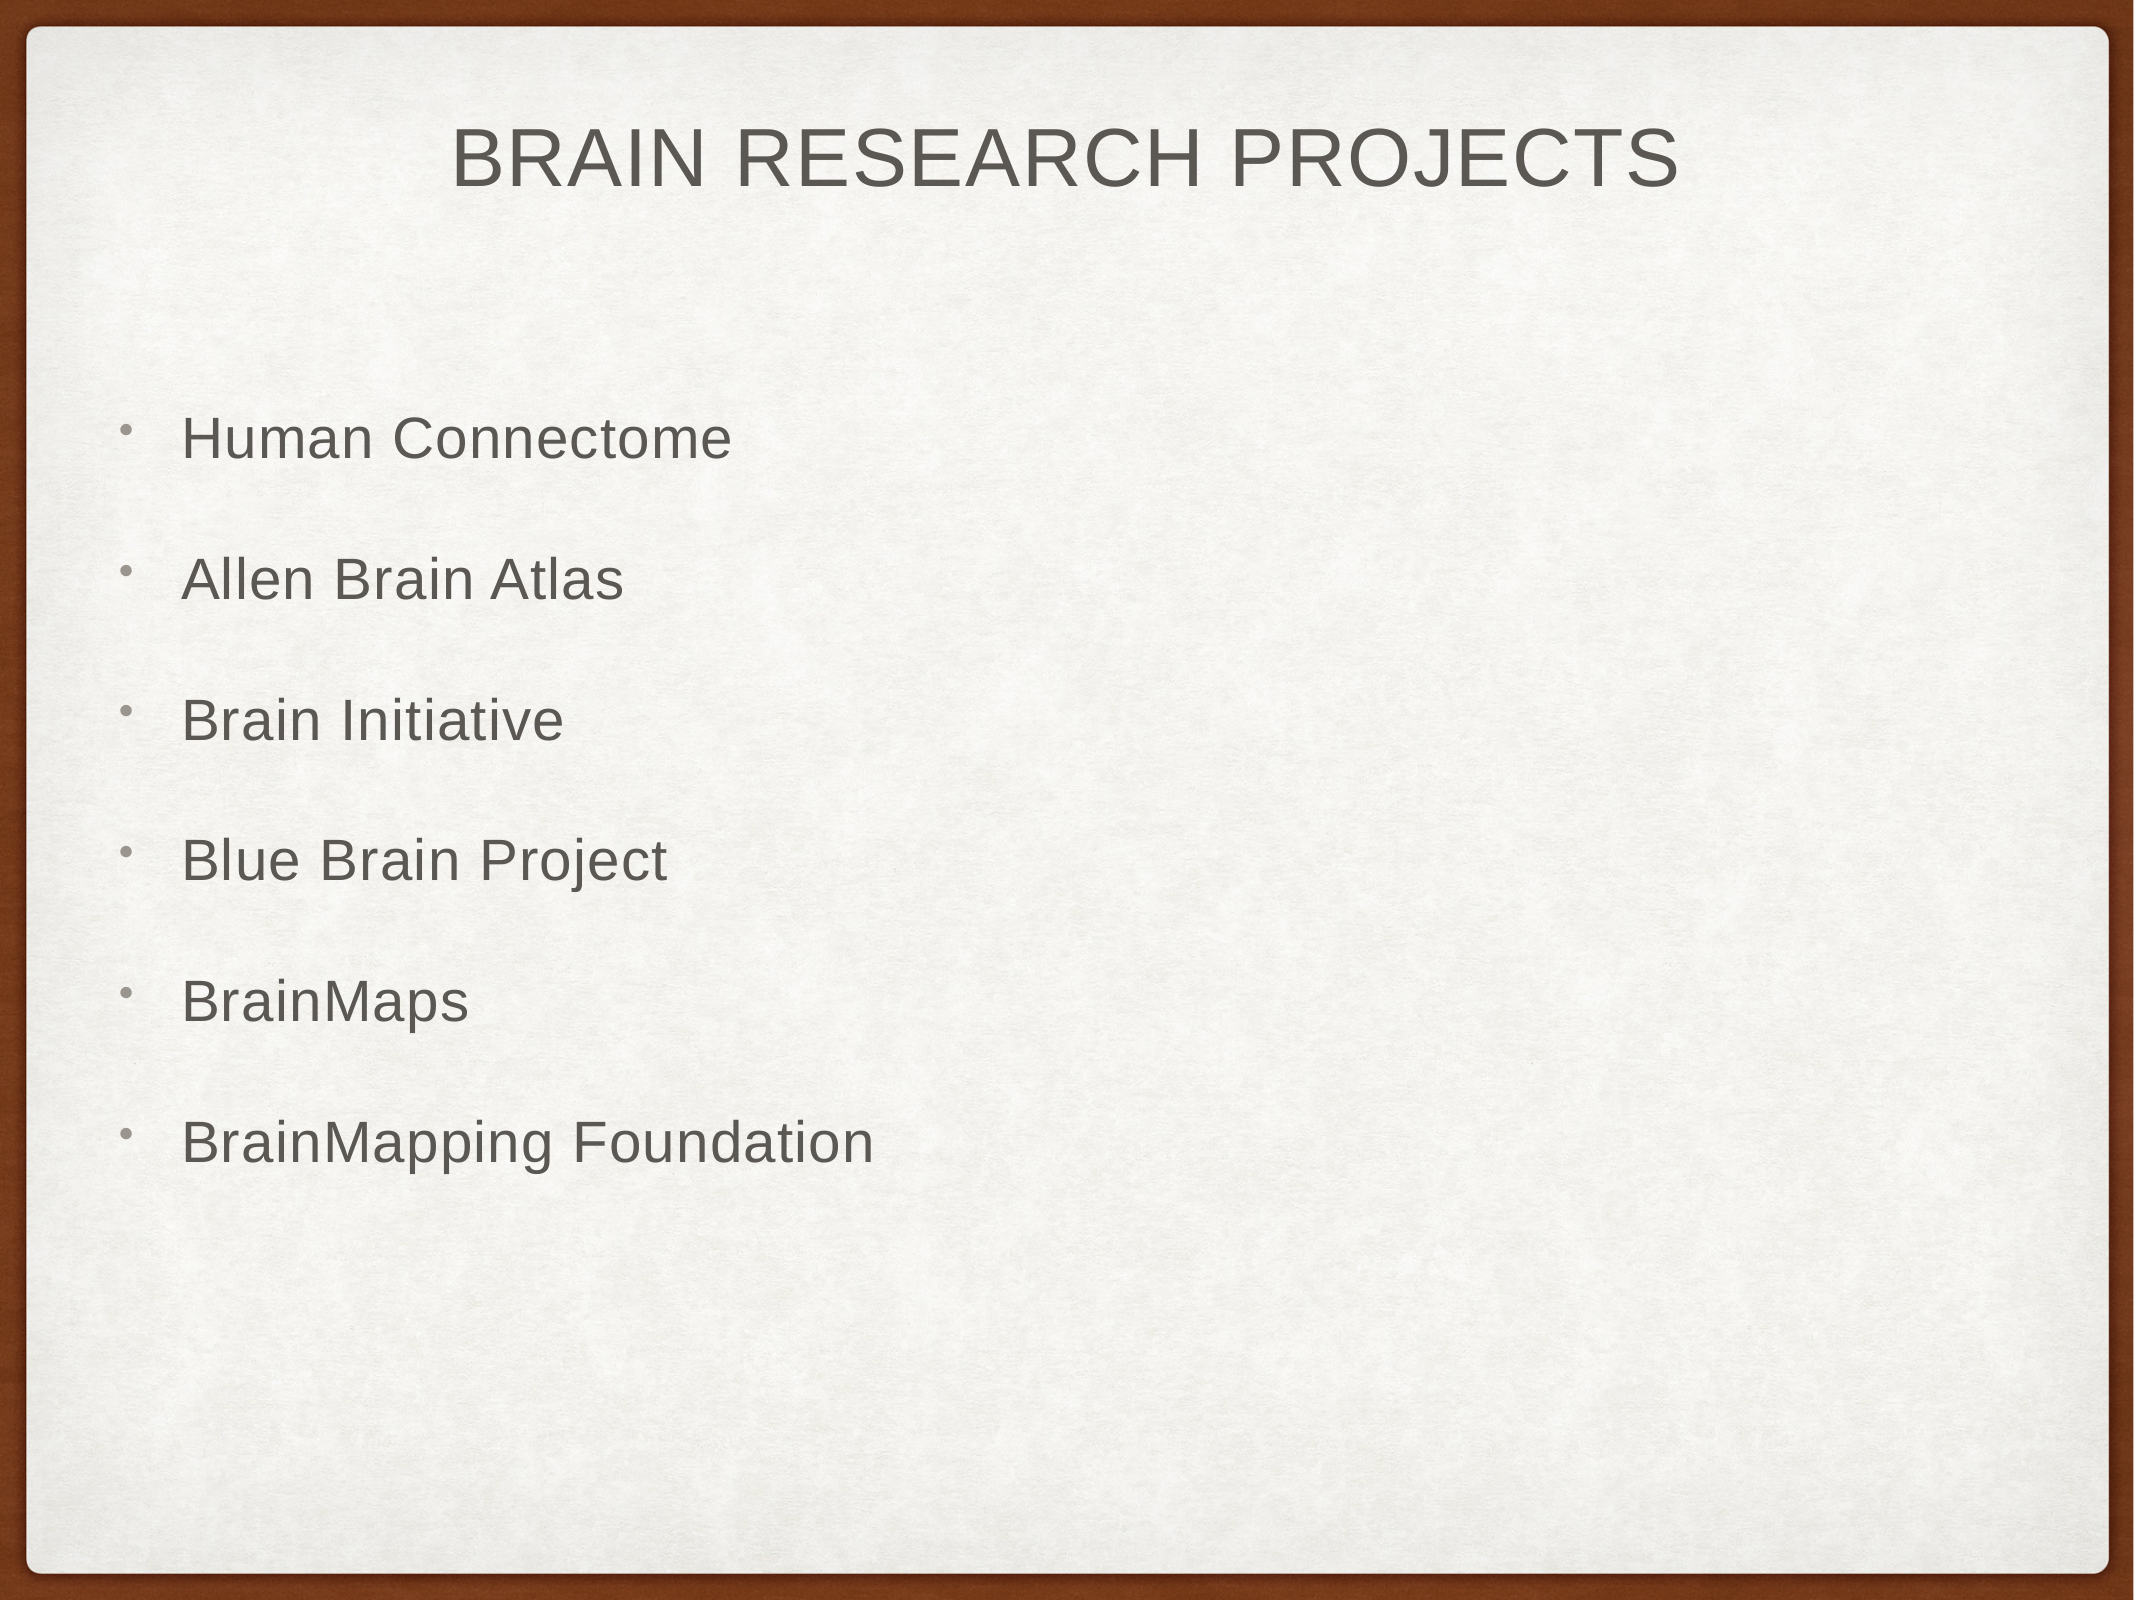

# brain research projects
Human Connectome
Allen Brain Atlas
Brain Initiative
Blue Brain Project
BrainMaps
BrainMapping Foundation